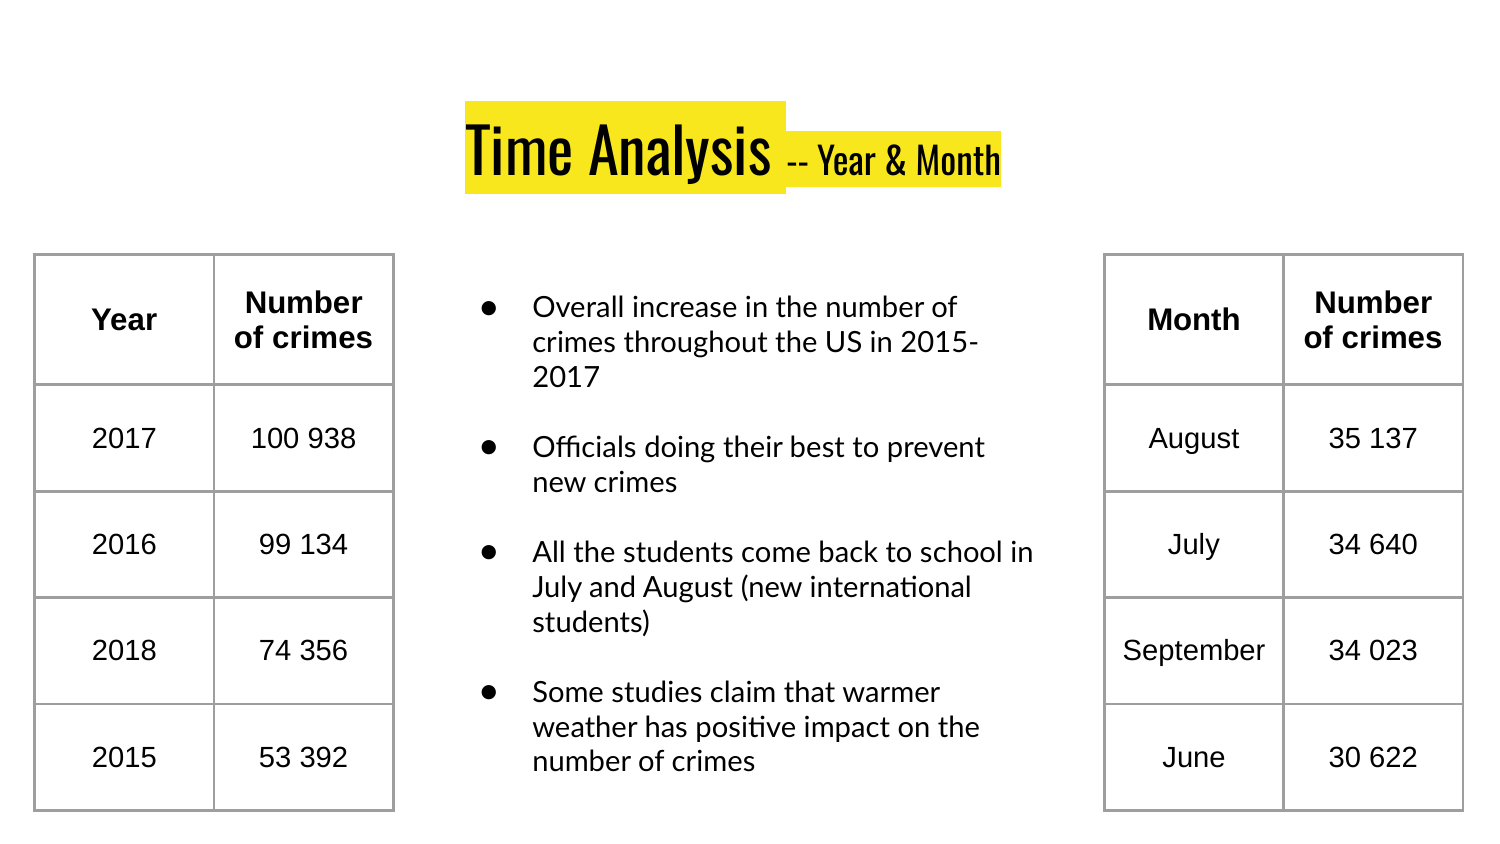

# Time Analysis -- Year & Month
| Year | Number of crimes |
| --- | --- |
| 2017 | 100 938 |
| 2016 | 99 134 |
| 2018 | 74 356 |
| 2015 | 53 392 |
| Month | Number of crimes |
| --- | --- |
| August | 35 137 |
| July | 34 640 |
| September | 34 023 |
| June | 30 622 |
Overall increase in the number of crimes throughout the US in 2015-2017

Officials doing their best to prevent new crimes

All the students come back to school in July and August (new international students)

Some studies claim that warmer weather has positive impact on the number of crimes